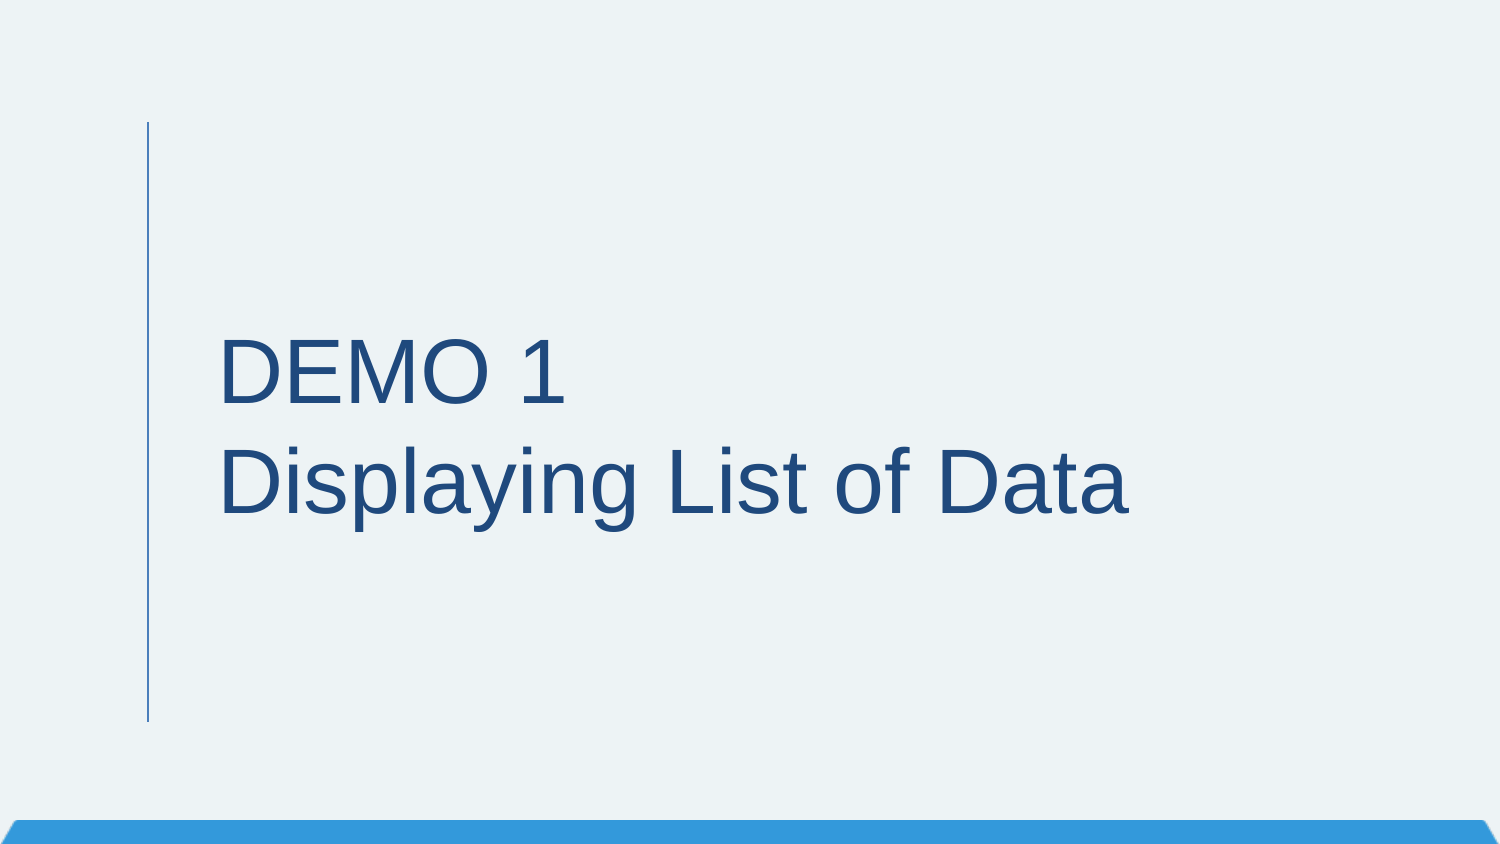

# DEMO 1 Displaying List of Data